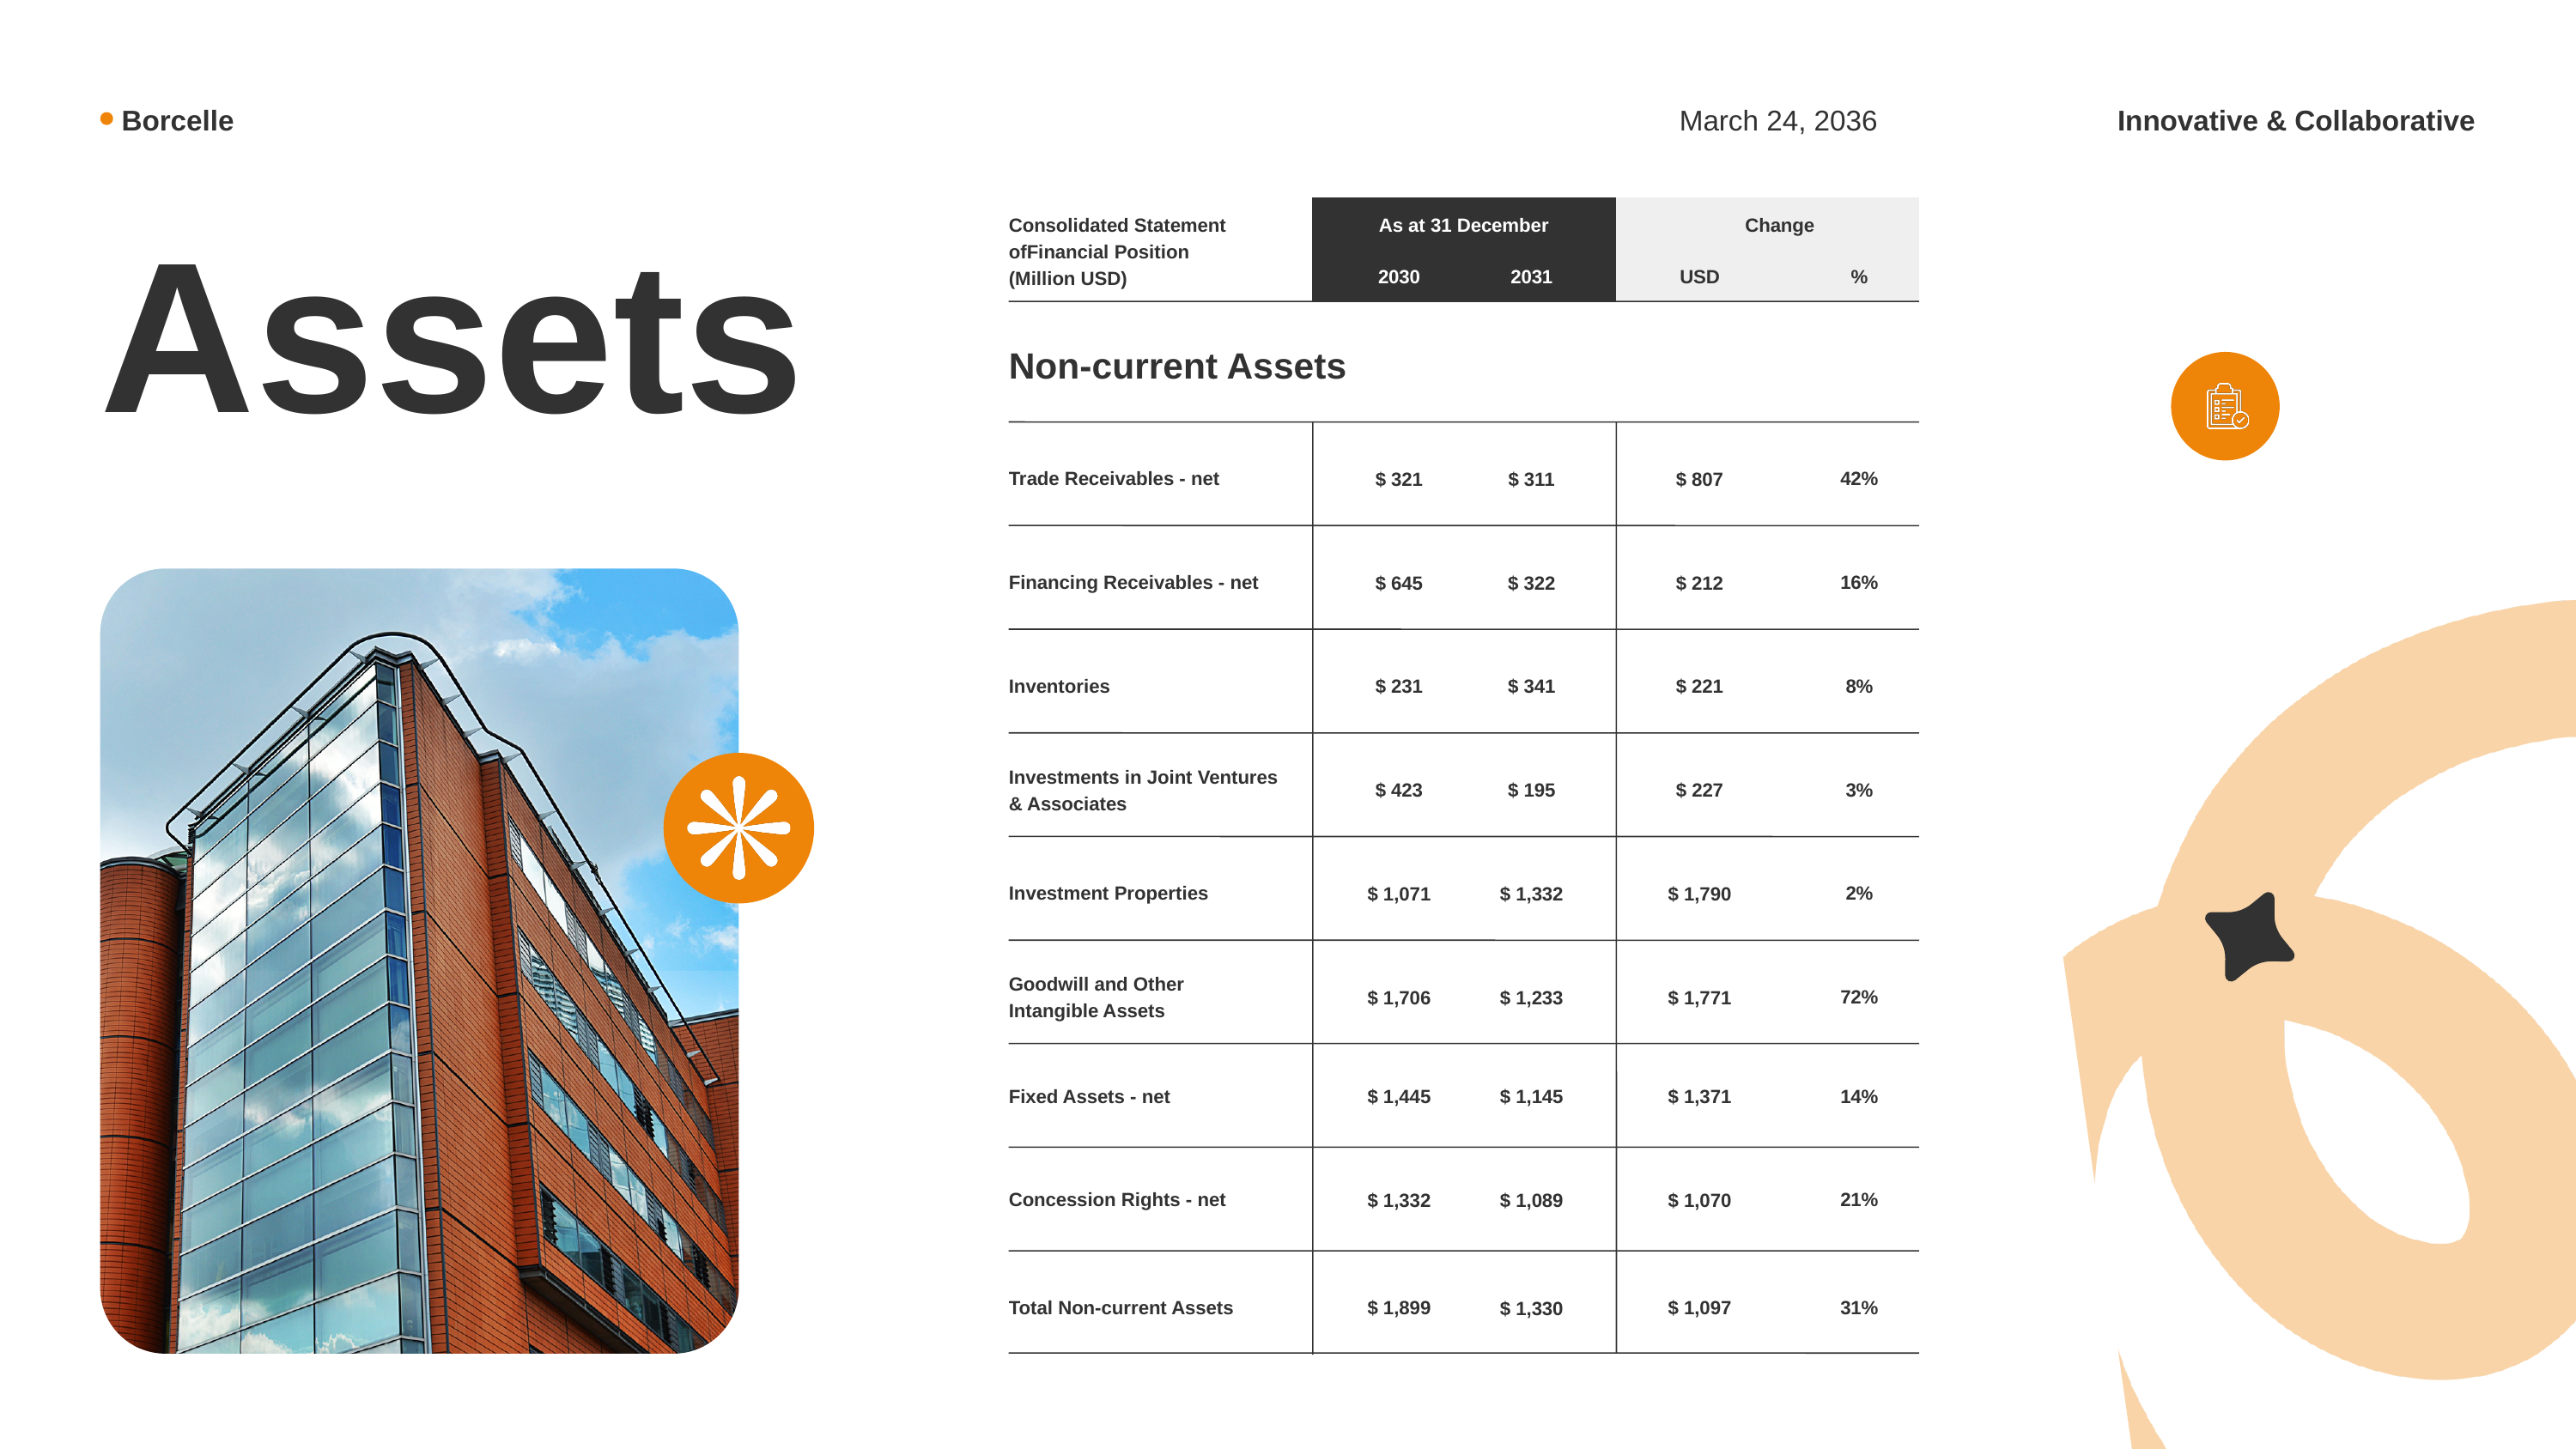

Borcelle
March 24, 2036
Innovative & Collaborative

Assets

Consolidated Statement
ofFinancial Position
(Million USD)
As at 31 December
Change

2030
2031
USD
%

Non-current Assets

Trade Receivables - net
42%
$ 321
$ 311
$ 807

Financing Receivables - net
16%
$ 645
$ 212
$ 322

Inventories
8%
$ 231
$ 221
$ 341

Investments in Joint Ventures
& Associates
3%
$ 423
$ 227
$ 195

Investment Properties
2%
$ 1,071
$ 1,790
$ 1,332

Goodwill and Other Intangible Assets
72%
$ 1,706
$ 1,771
$ 1,233

Fixed Assets - net
14%
$ 1,445
$ 1,371
$ 1,145

Concession Rights - net
21%
$ 1,332
$ 1,070
$ 1,089

Total Non-current Assets
31%
$ 1,899
$ 1,097
$ 1,330